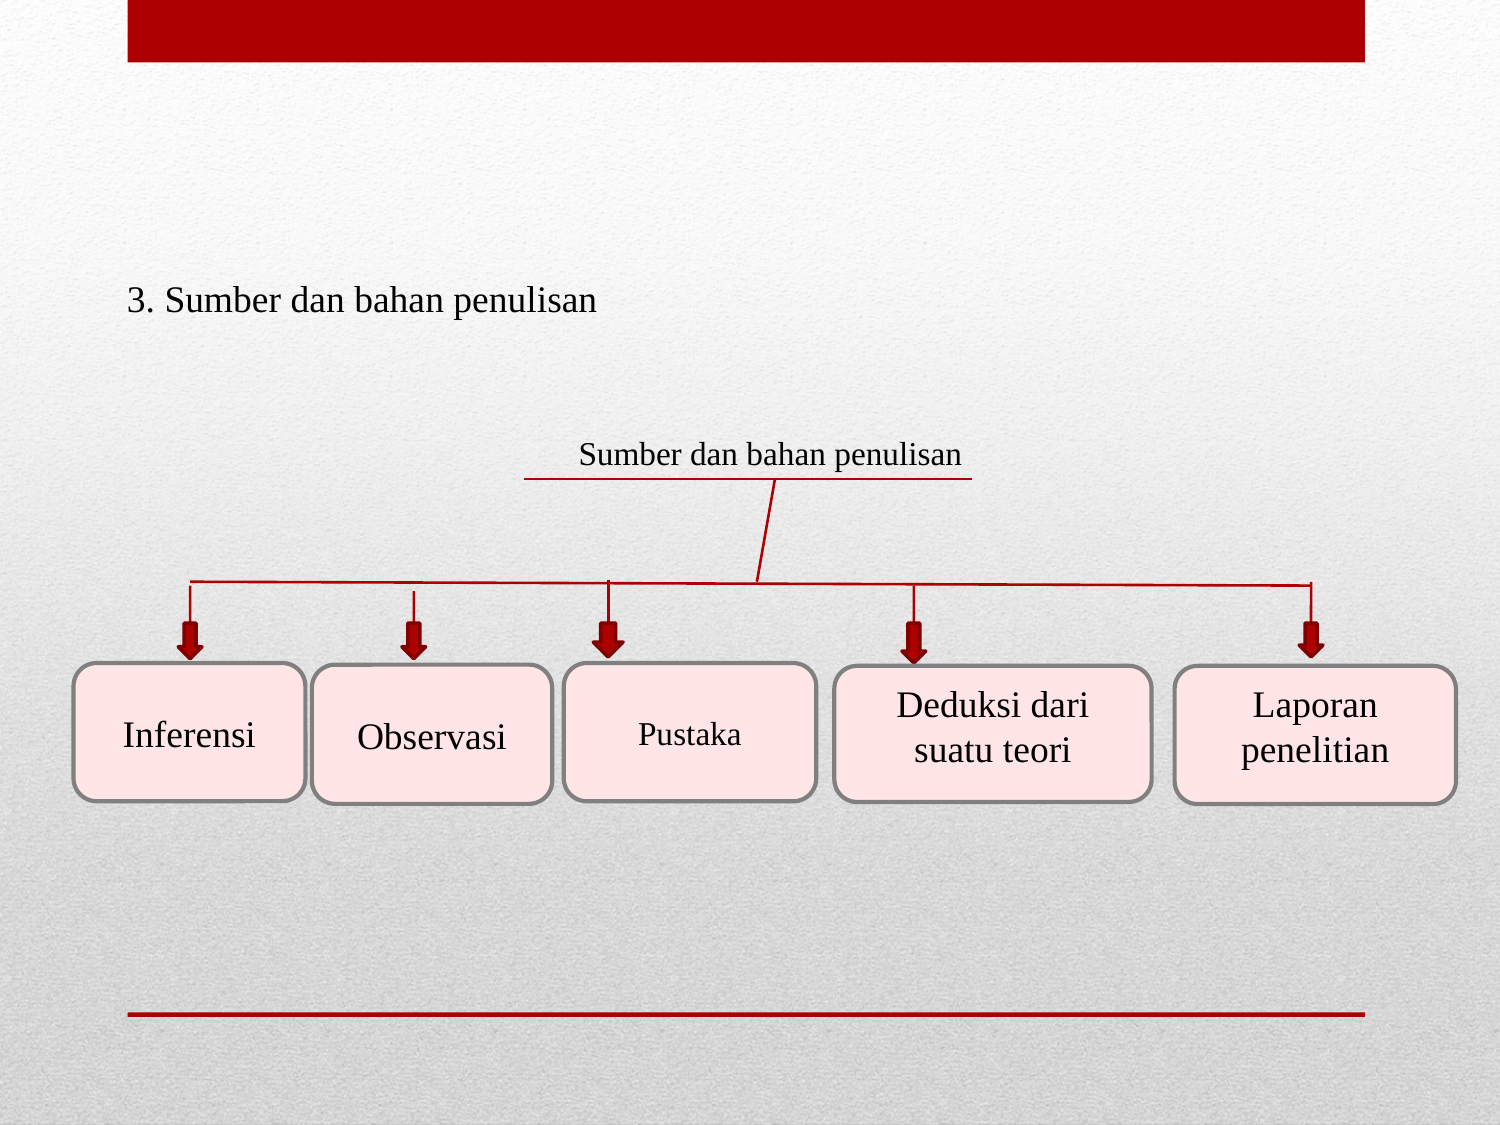

3. Sumber dan bahan penulisan
Sumber dan bahan penulisan

Inferensi
Pustaka
Observasi
Deduksi dari suatu teori

Laporan penelitian